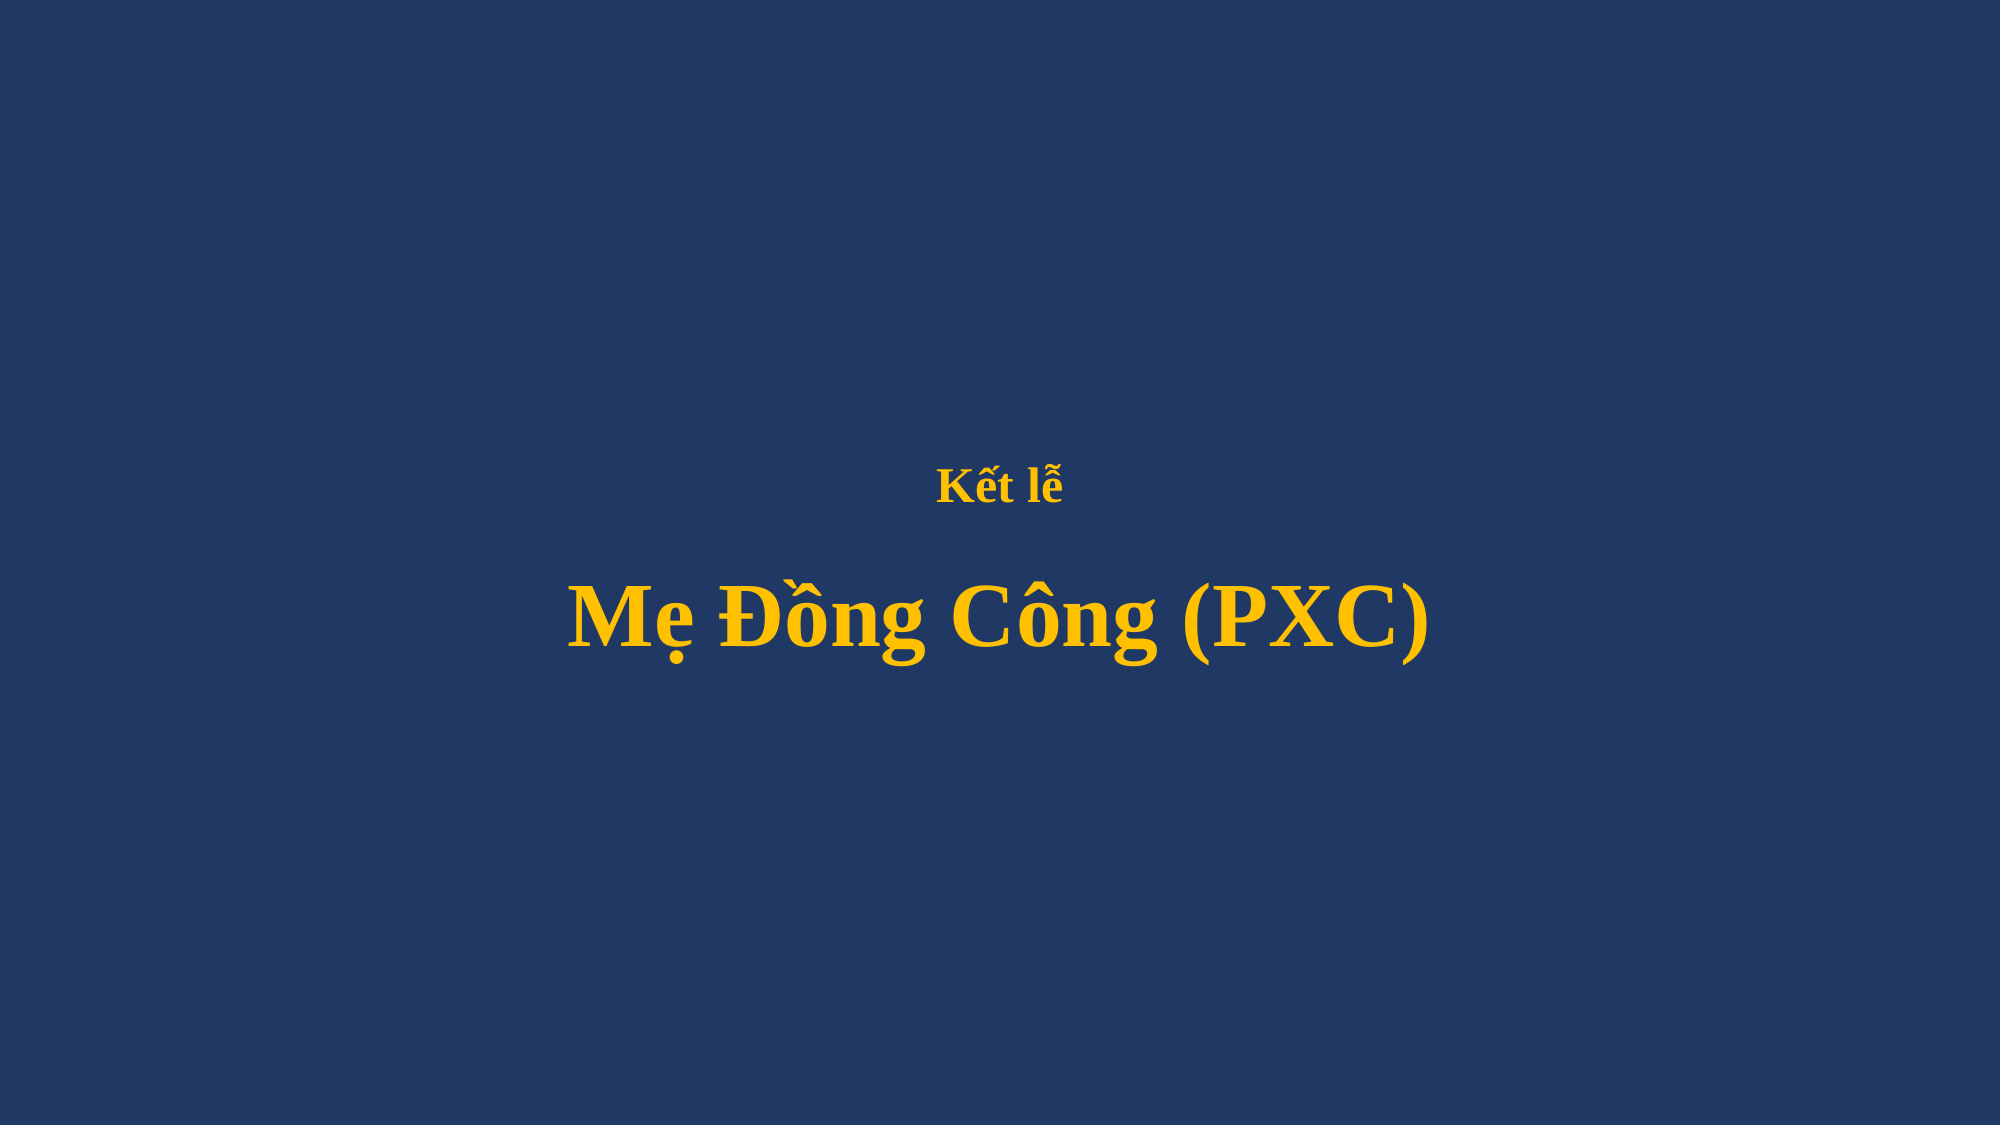

# Kết lễ Mẹ Đồng Công (PXC)